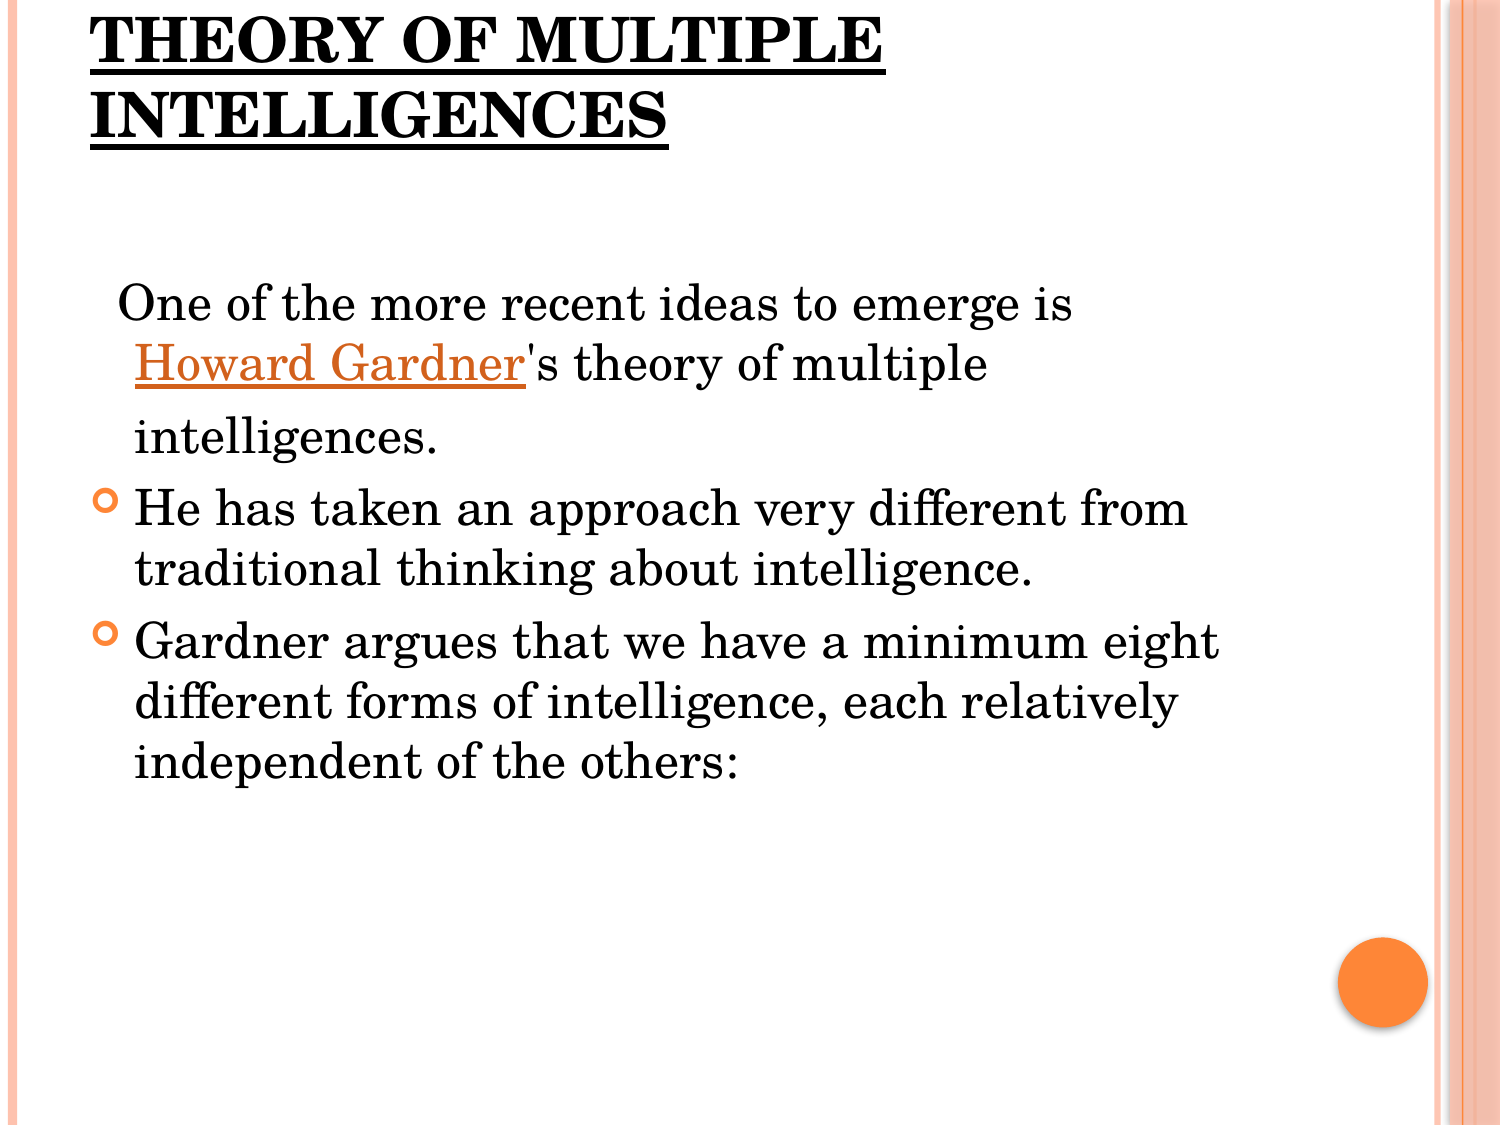

# Theory of Multiple Intelligences
  One of the more recent ideas to emerge is Howard Gardner's theory of multiple intelligences.
He has taken an approach very different from traditional thinking about intelligence.
Gardner argues that we have a minimum eight different forms of intelligence, each relatively independent of the others: